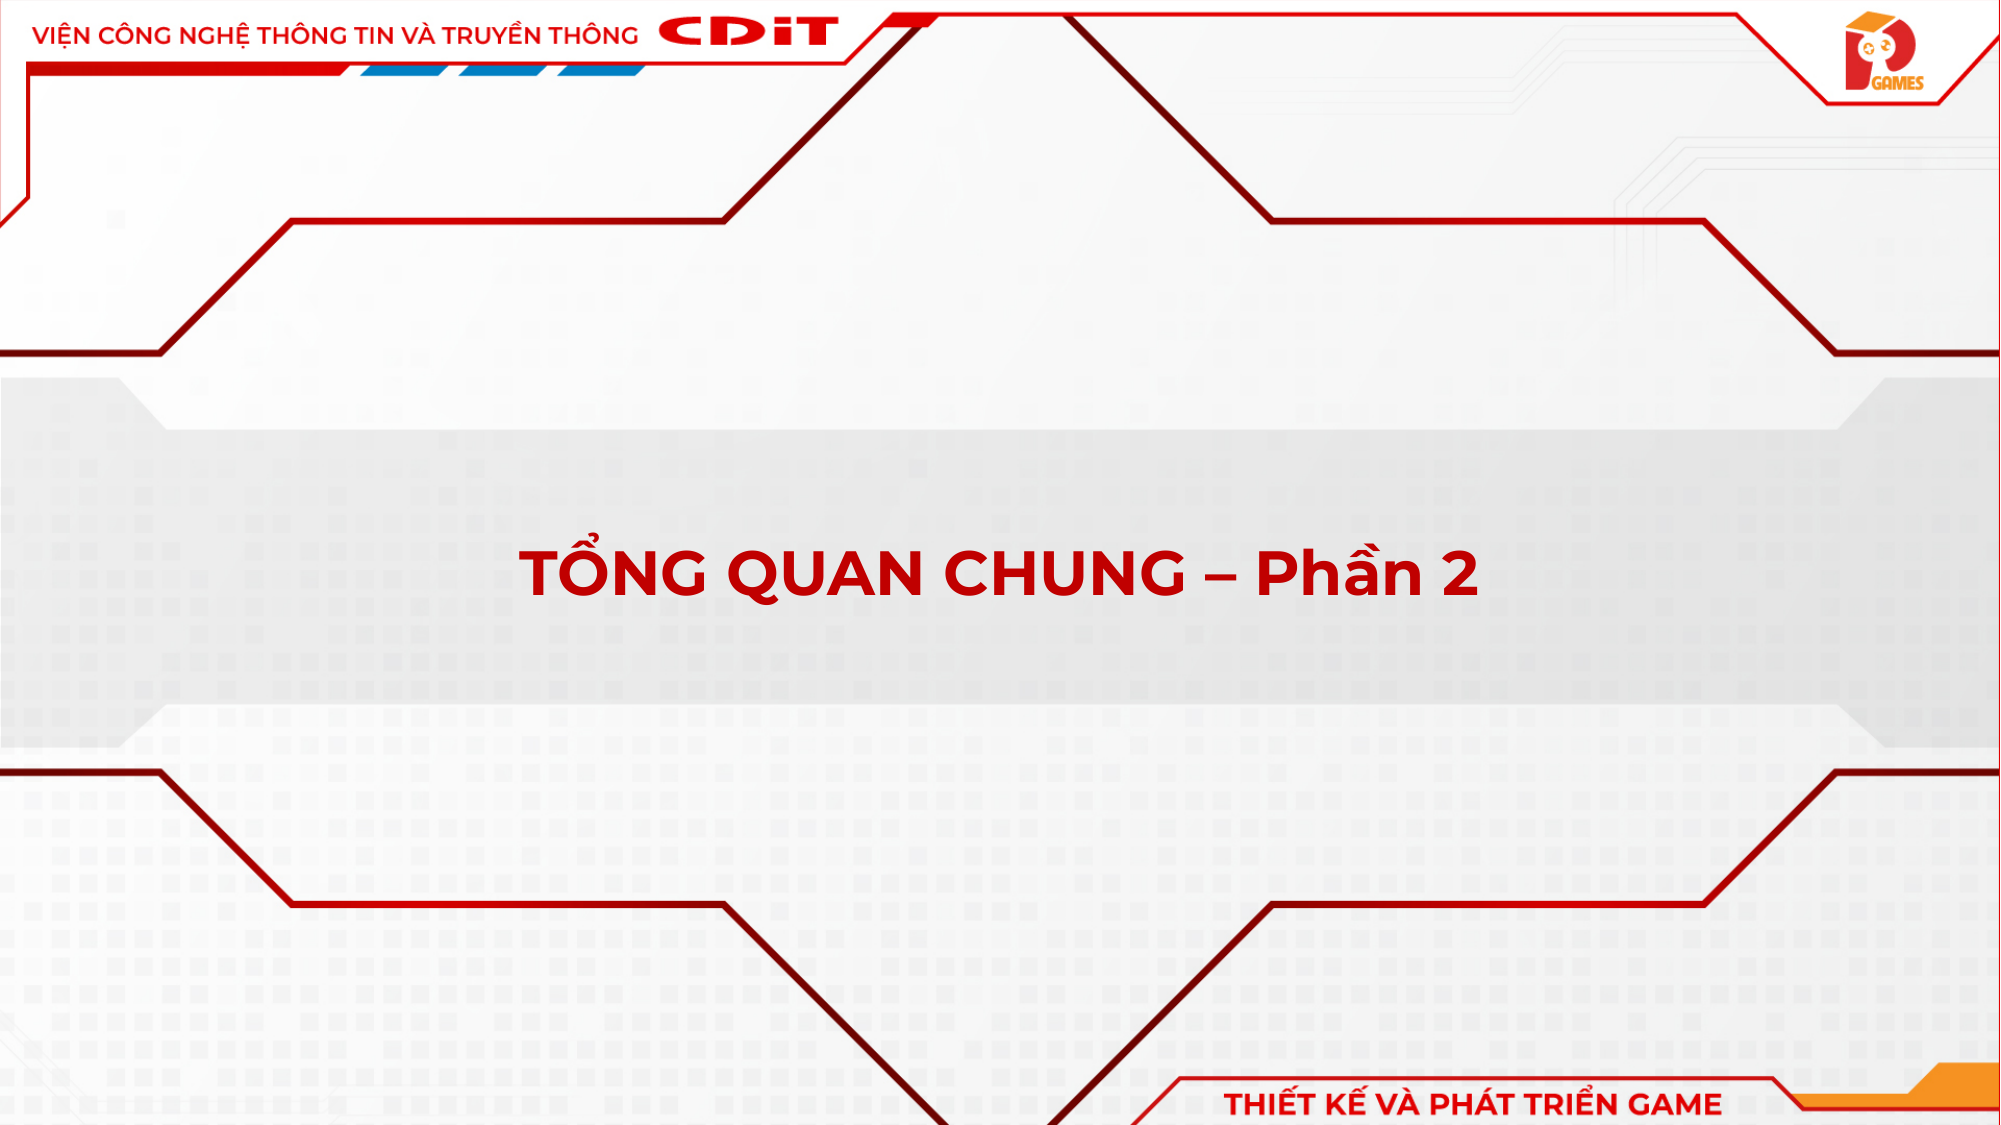

# TỔNG QUAN CHUNG – Phần 2